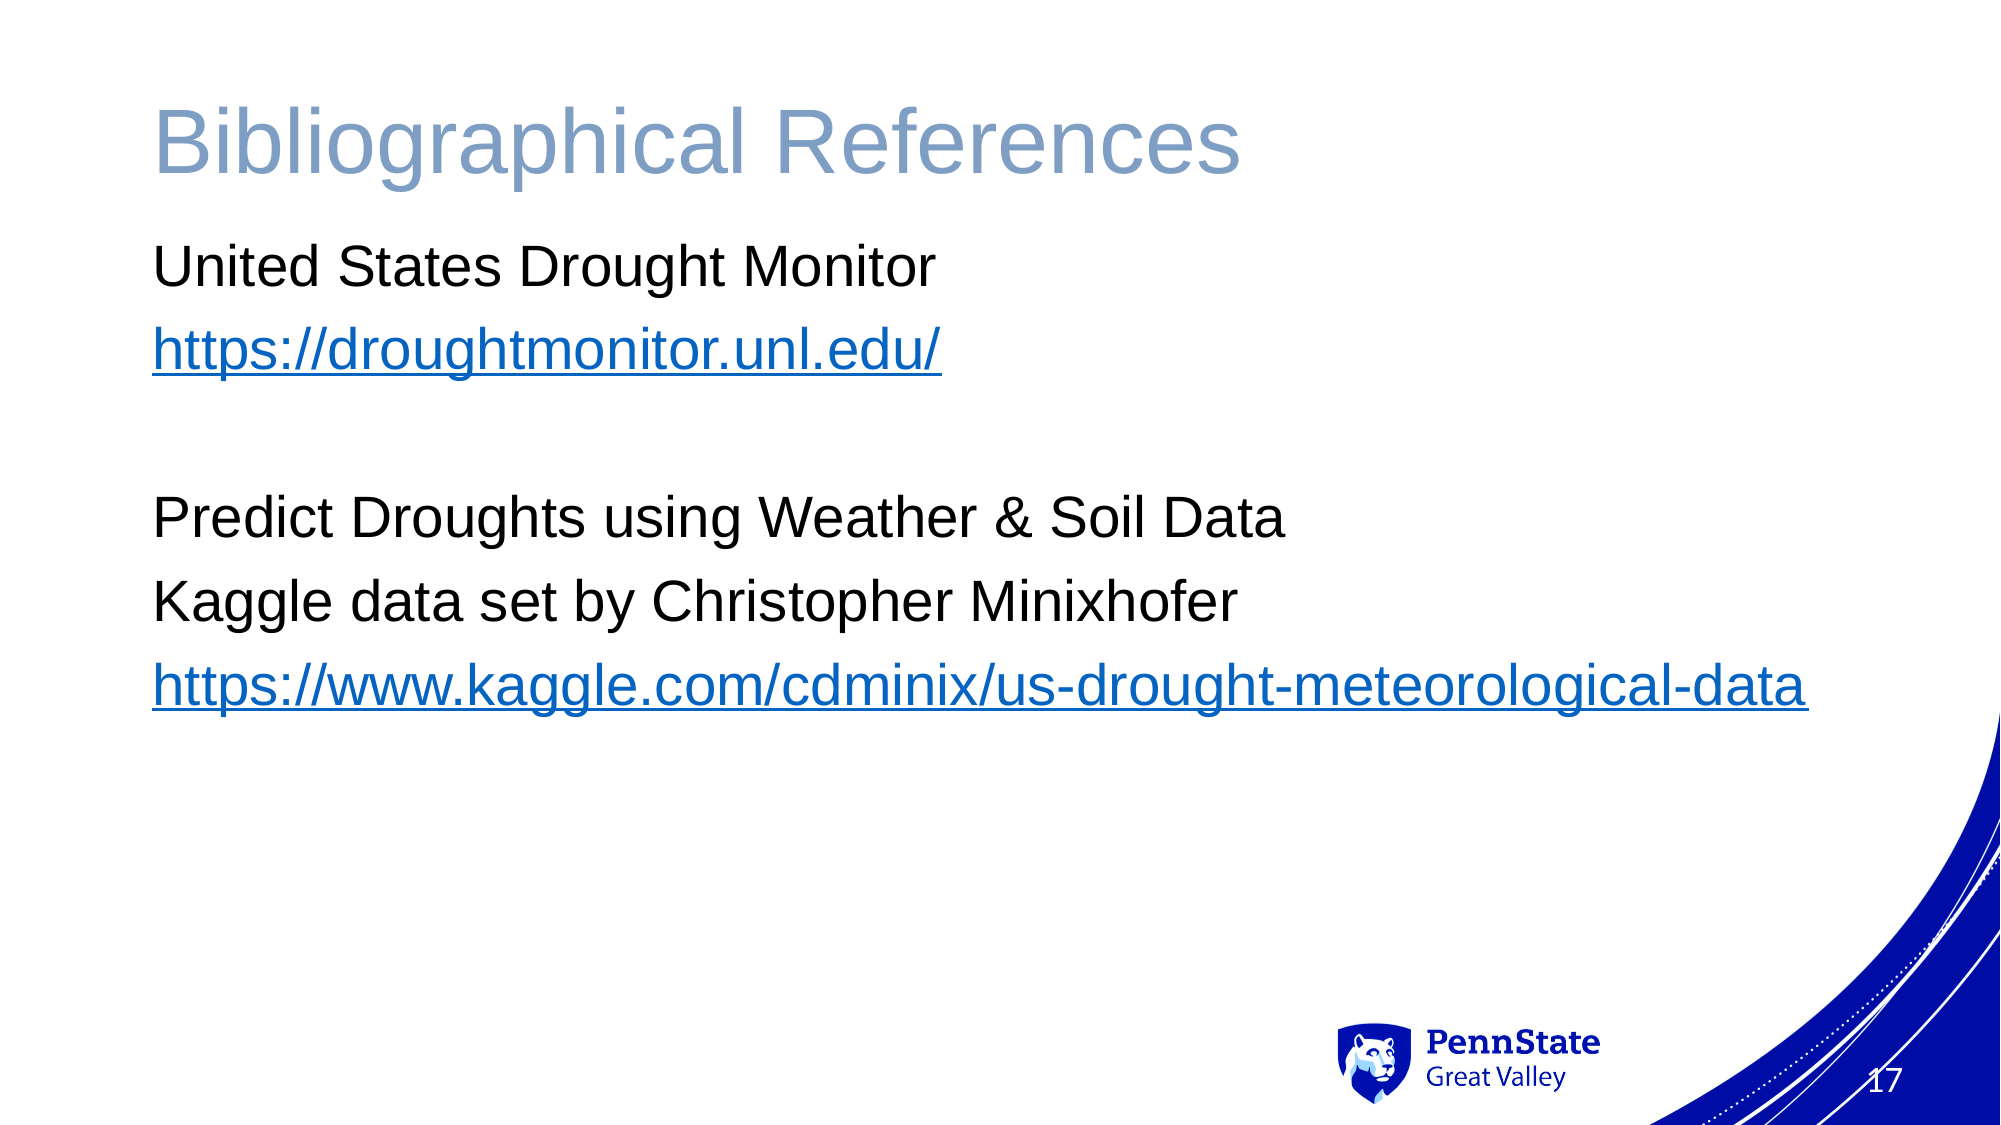

# Bibliographical References
United States Drought Monitor
https://droughtmonitor.unl.edu/

Predict Droughts using Weather & Soil Data
Kaggle data set by Christopher Minixhofer
https://www.kaggle.com/cdminix/us-drought-meteorological-data